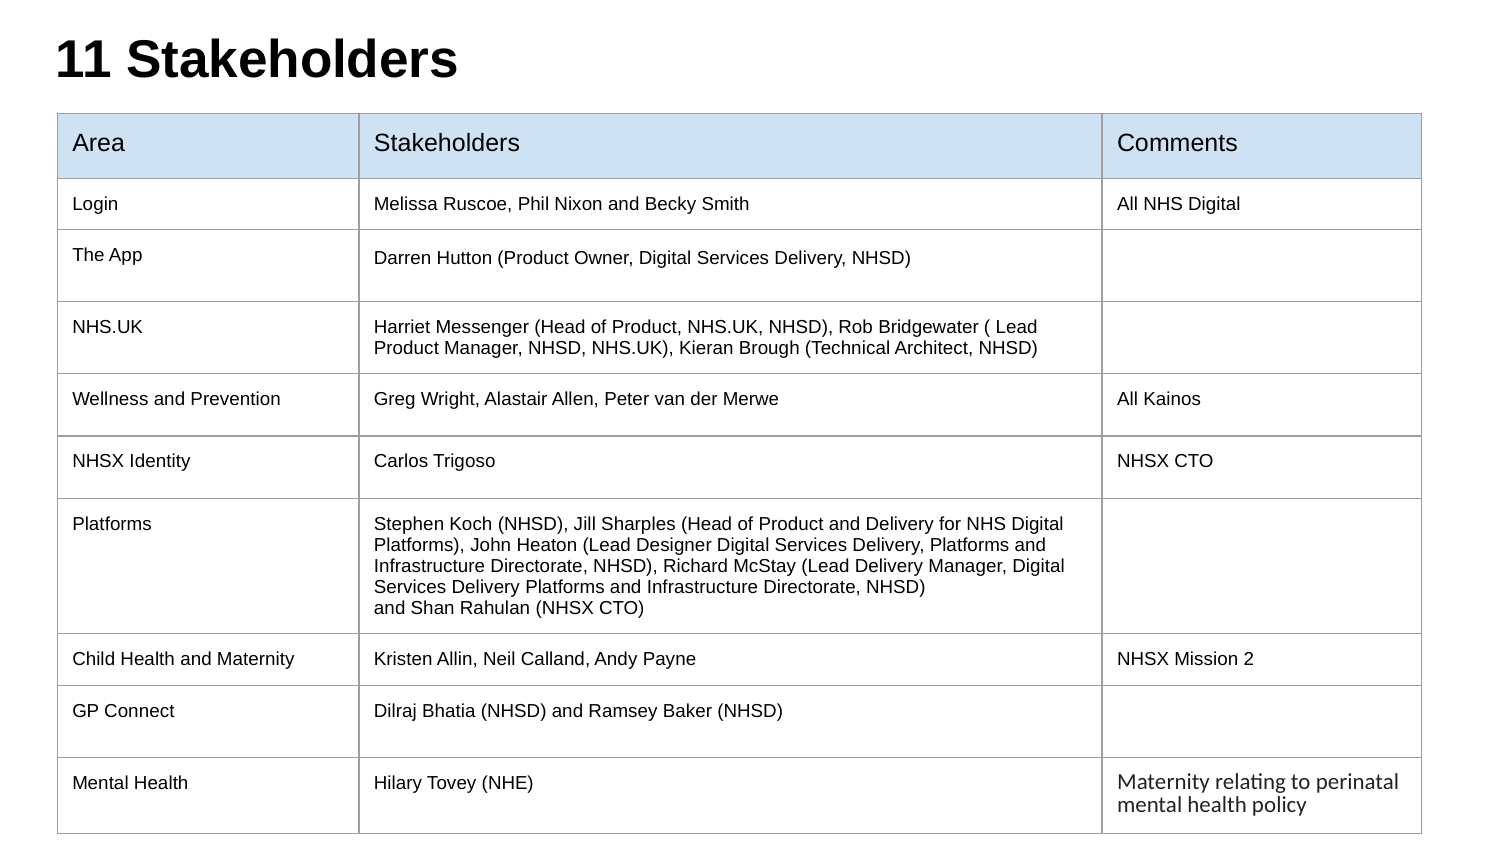

# 11 Stakeholders

| Area | Stakeholders | Comments |
| --- | --- | --- |
| Login | Melissa Ruscoe, Phil Nixon and Becky Smith | All NHS Digital |
| The App | Darren Hutton (Product Owner, Digital Services Delivery, NHSD) |  |
| NHS.UK | Harriet Messenger (Head of Product, NHS.UK, NHSD), Rob Bridgewater ( Lead Product Manager, NHSD, NHS.UK), Kieran Brough (Technical Architect, NHSD) |  |
| Wellness and Prevention | Greg Wright, Alastair Allen, Peter van der Merwe | All Kainos |
| NHSX Identity | Carlos Trigoso | NHSX CTO |
| Platforms | Stephen Koch (NHSD), Jill Sharples (Head of Product and Delivery for NHS Digital Platforms), John Heaton (Lead Designer Digital Services Delivery, Platforms and Infrastructure Directorate, NHSD), Richard McStay (Lead Delivery Manager, Digital Services Delivery Platforms and Infrastructure Directorate, NHSD) and Shan Rahulan (NHSX CTO) |  |
| Child Health and Maternity | Kristen Allin, Neil Calland, Andy Payne | NHSX Mission 2 |
| GP Connect | Dilraj Bhatia (NHSD) and Ramsey Baker (NHSD) |  |
| Mental Health | Hilary Tovey (NHE) | Maternity relating to perinatal mental health policy |